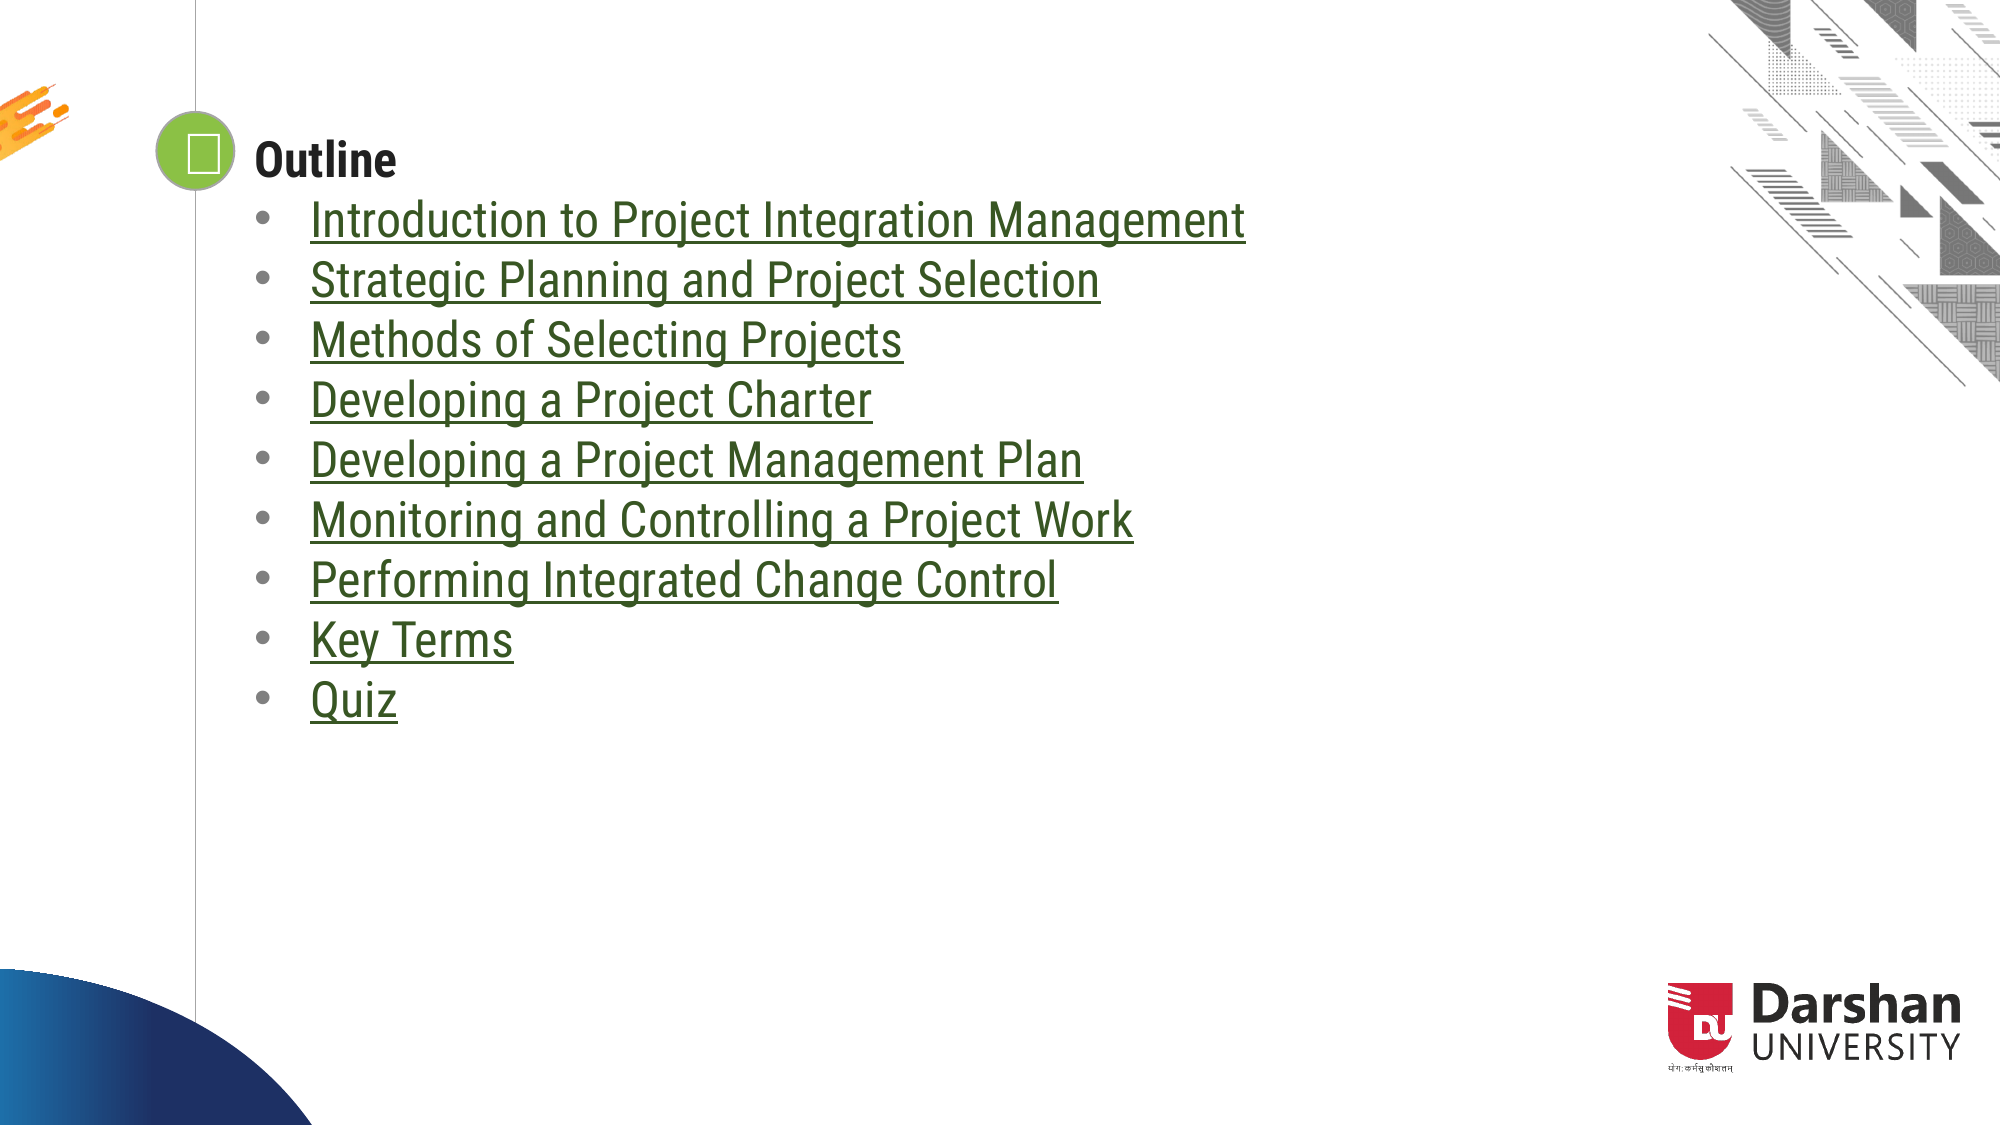

Outline
Introduction to Project Integration Management
Strategic Planning and Project Selection
Methods of Selecting Projects
Developing a Project Charter
Developing a Project Management Plan
Monitoring and Controlling a Project Work
Performing Integrated Change Control
Key Terms
Quiz